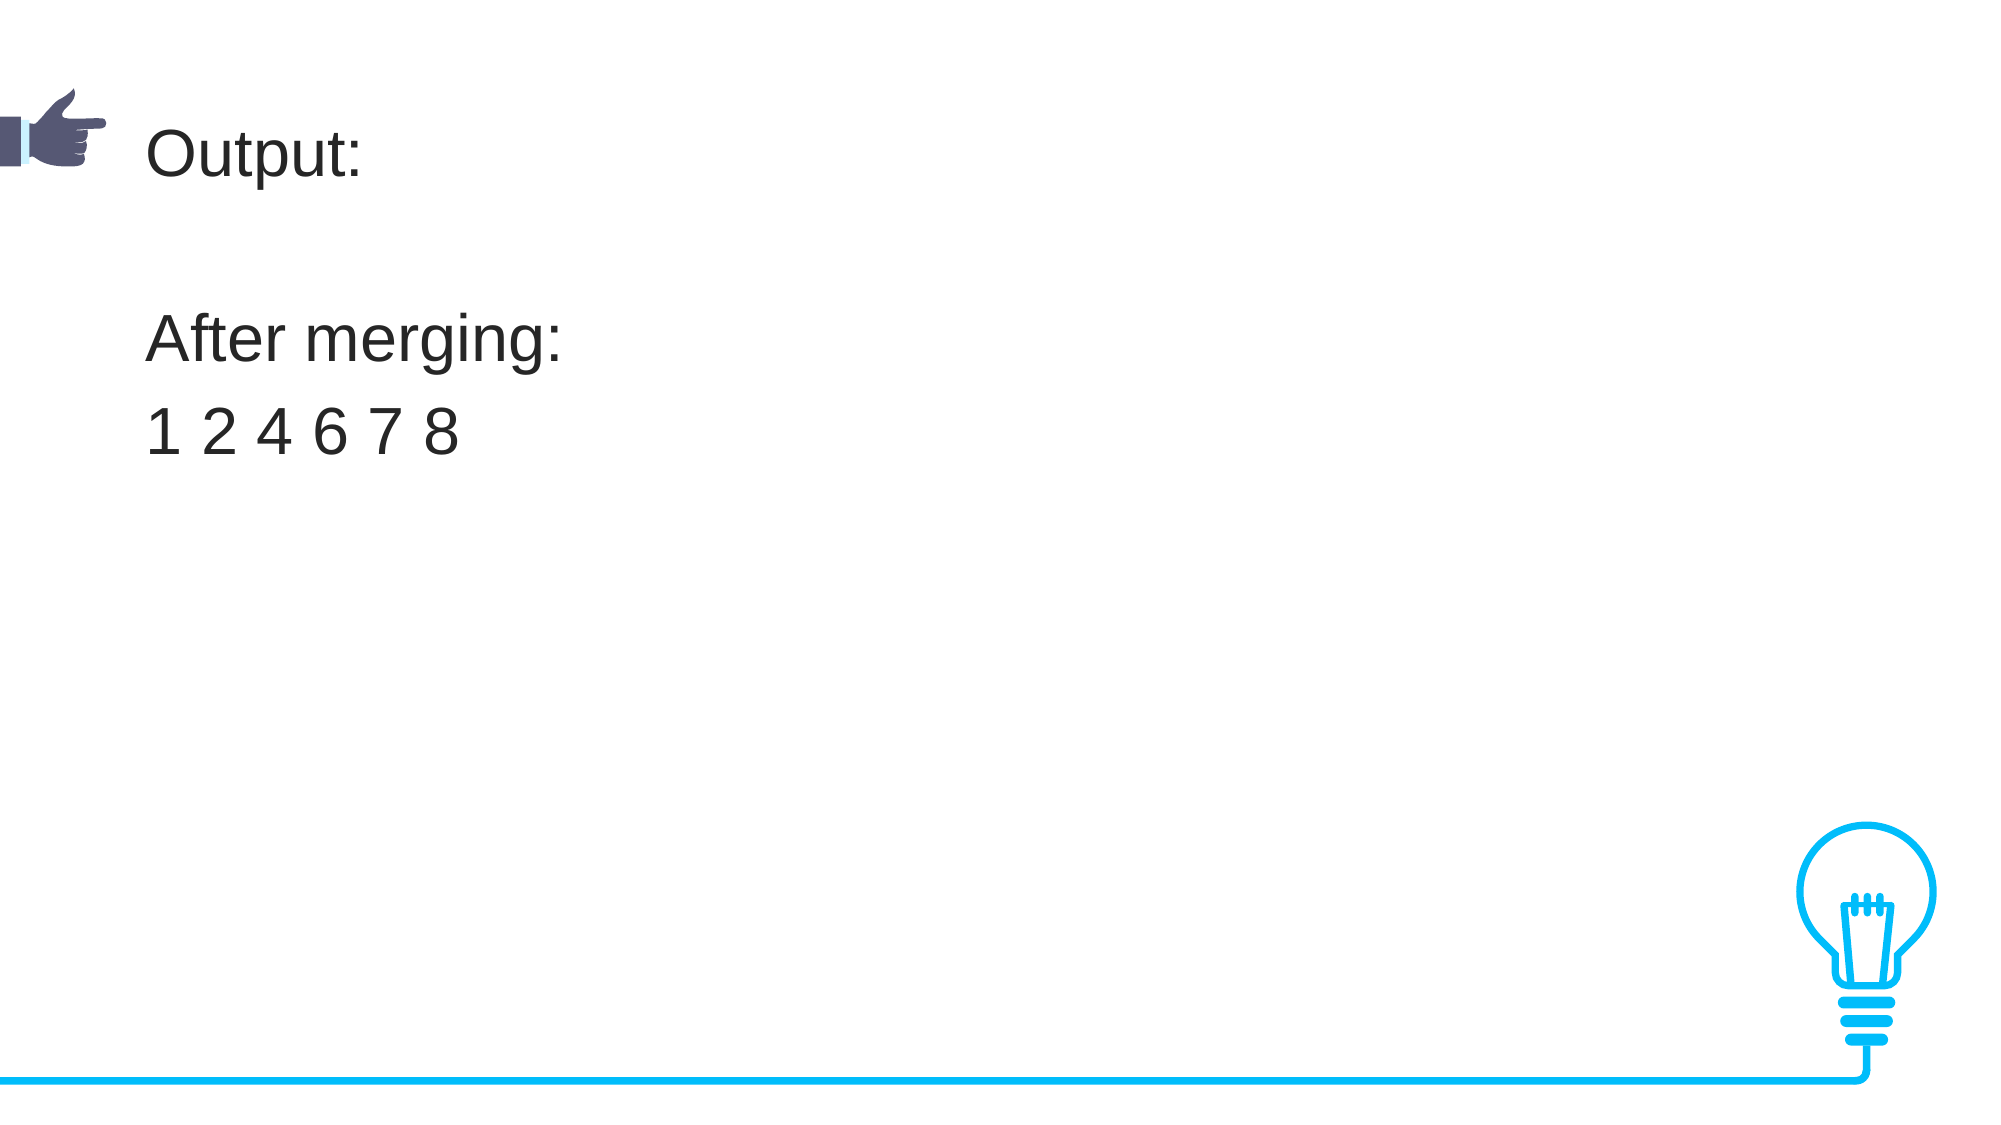

Output:

After merging:
1 2 4 6 7 8